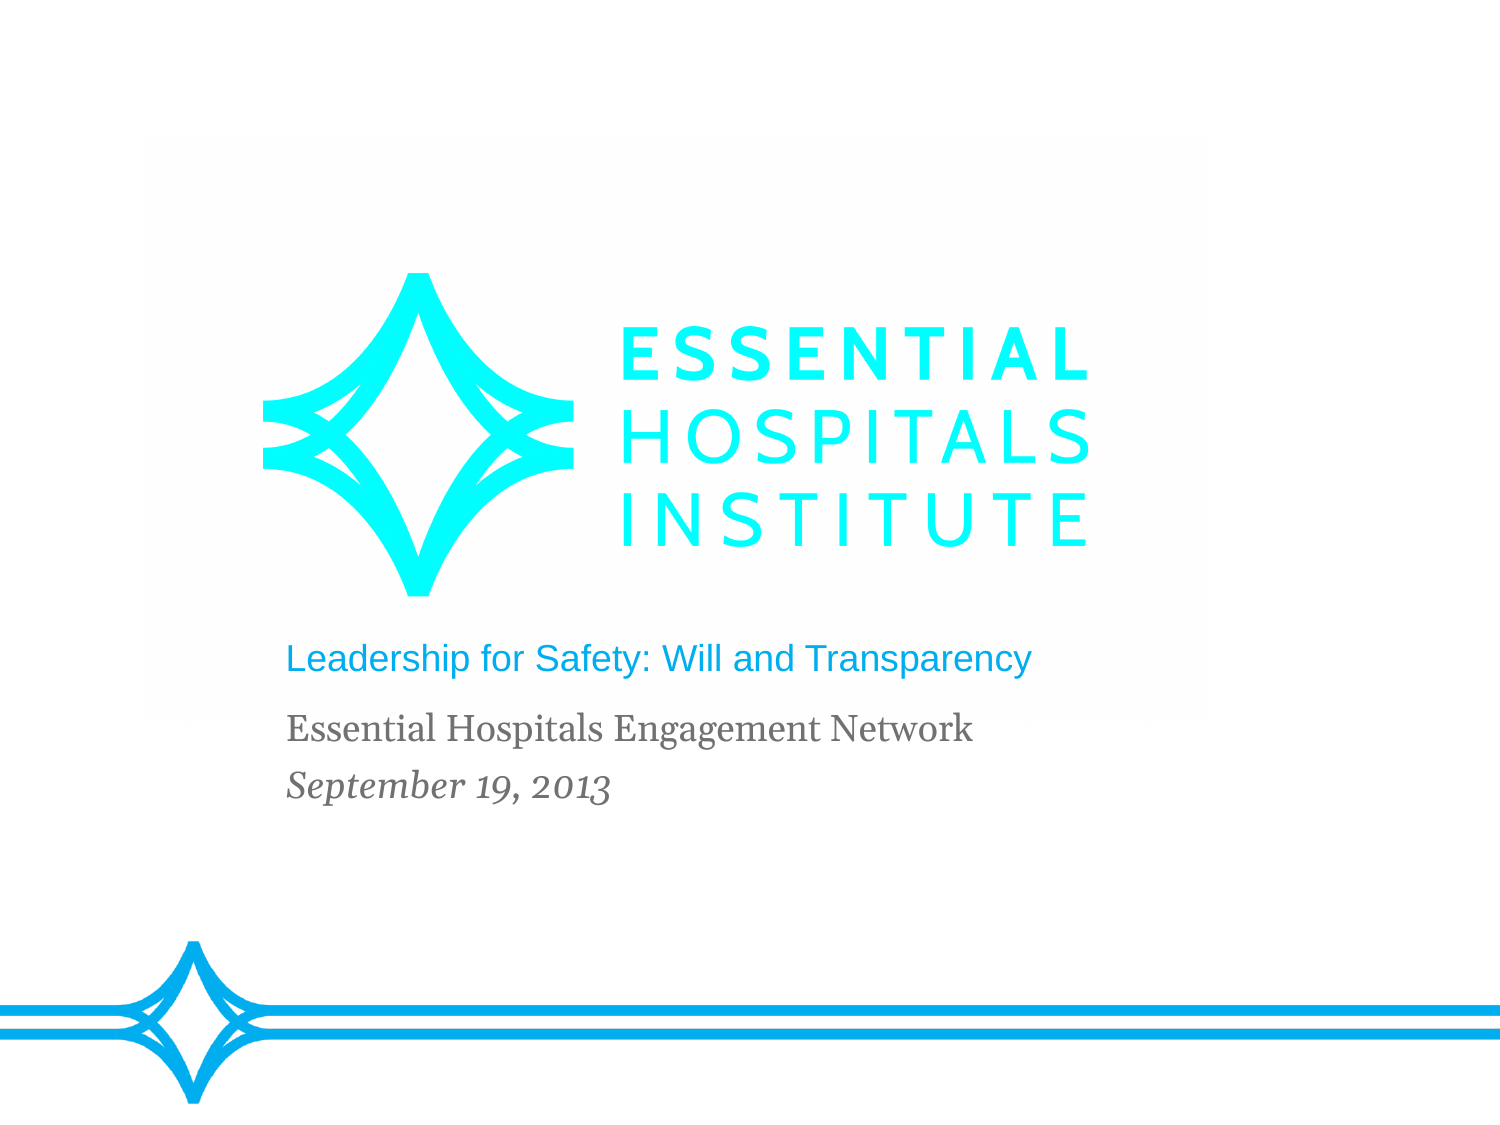

Leadership for Safety: Will and Transparency
Essential Hospitals Engagement Network
September 19, 2013